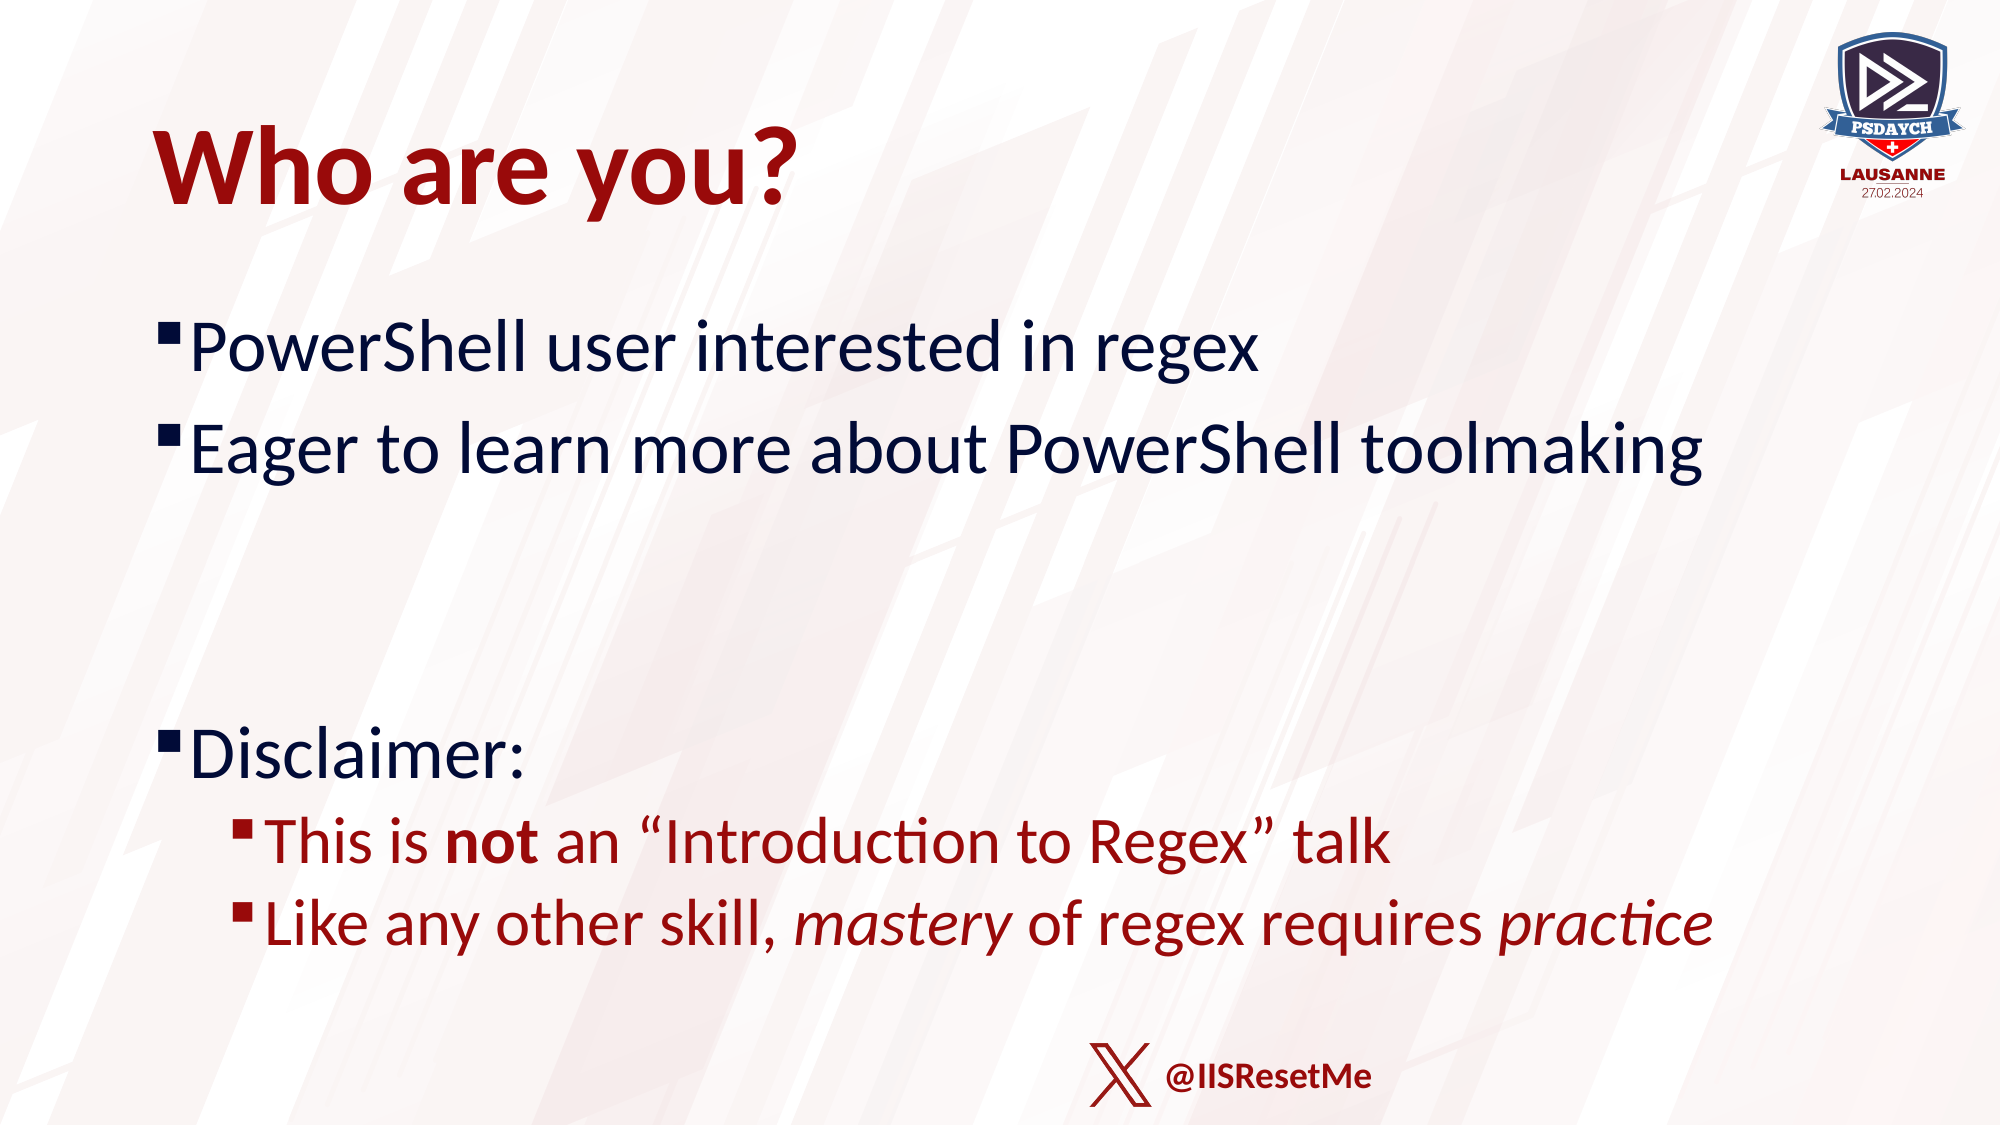

# Who are you?
PowerShell user interested in regex
Eager to learn more about PowerShell toolmaking

Disclaimer:
This is not an “Introduction to Regex” talk
Like any other skill, mastery of regex requires practice